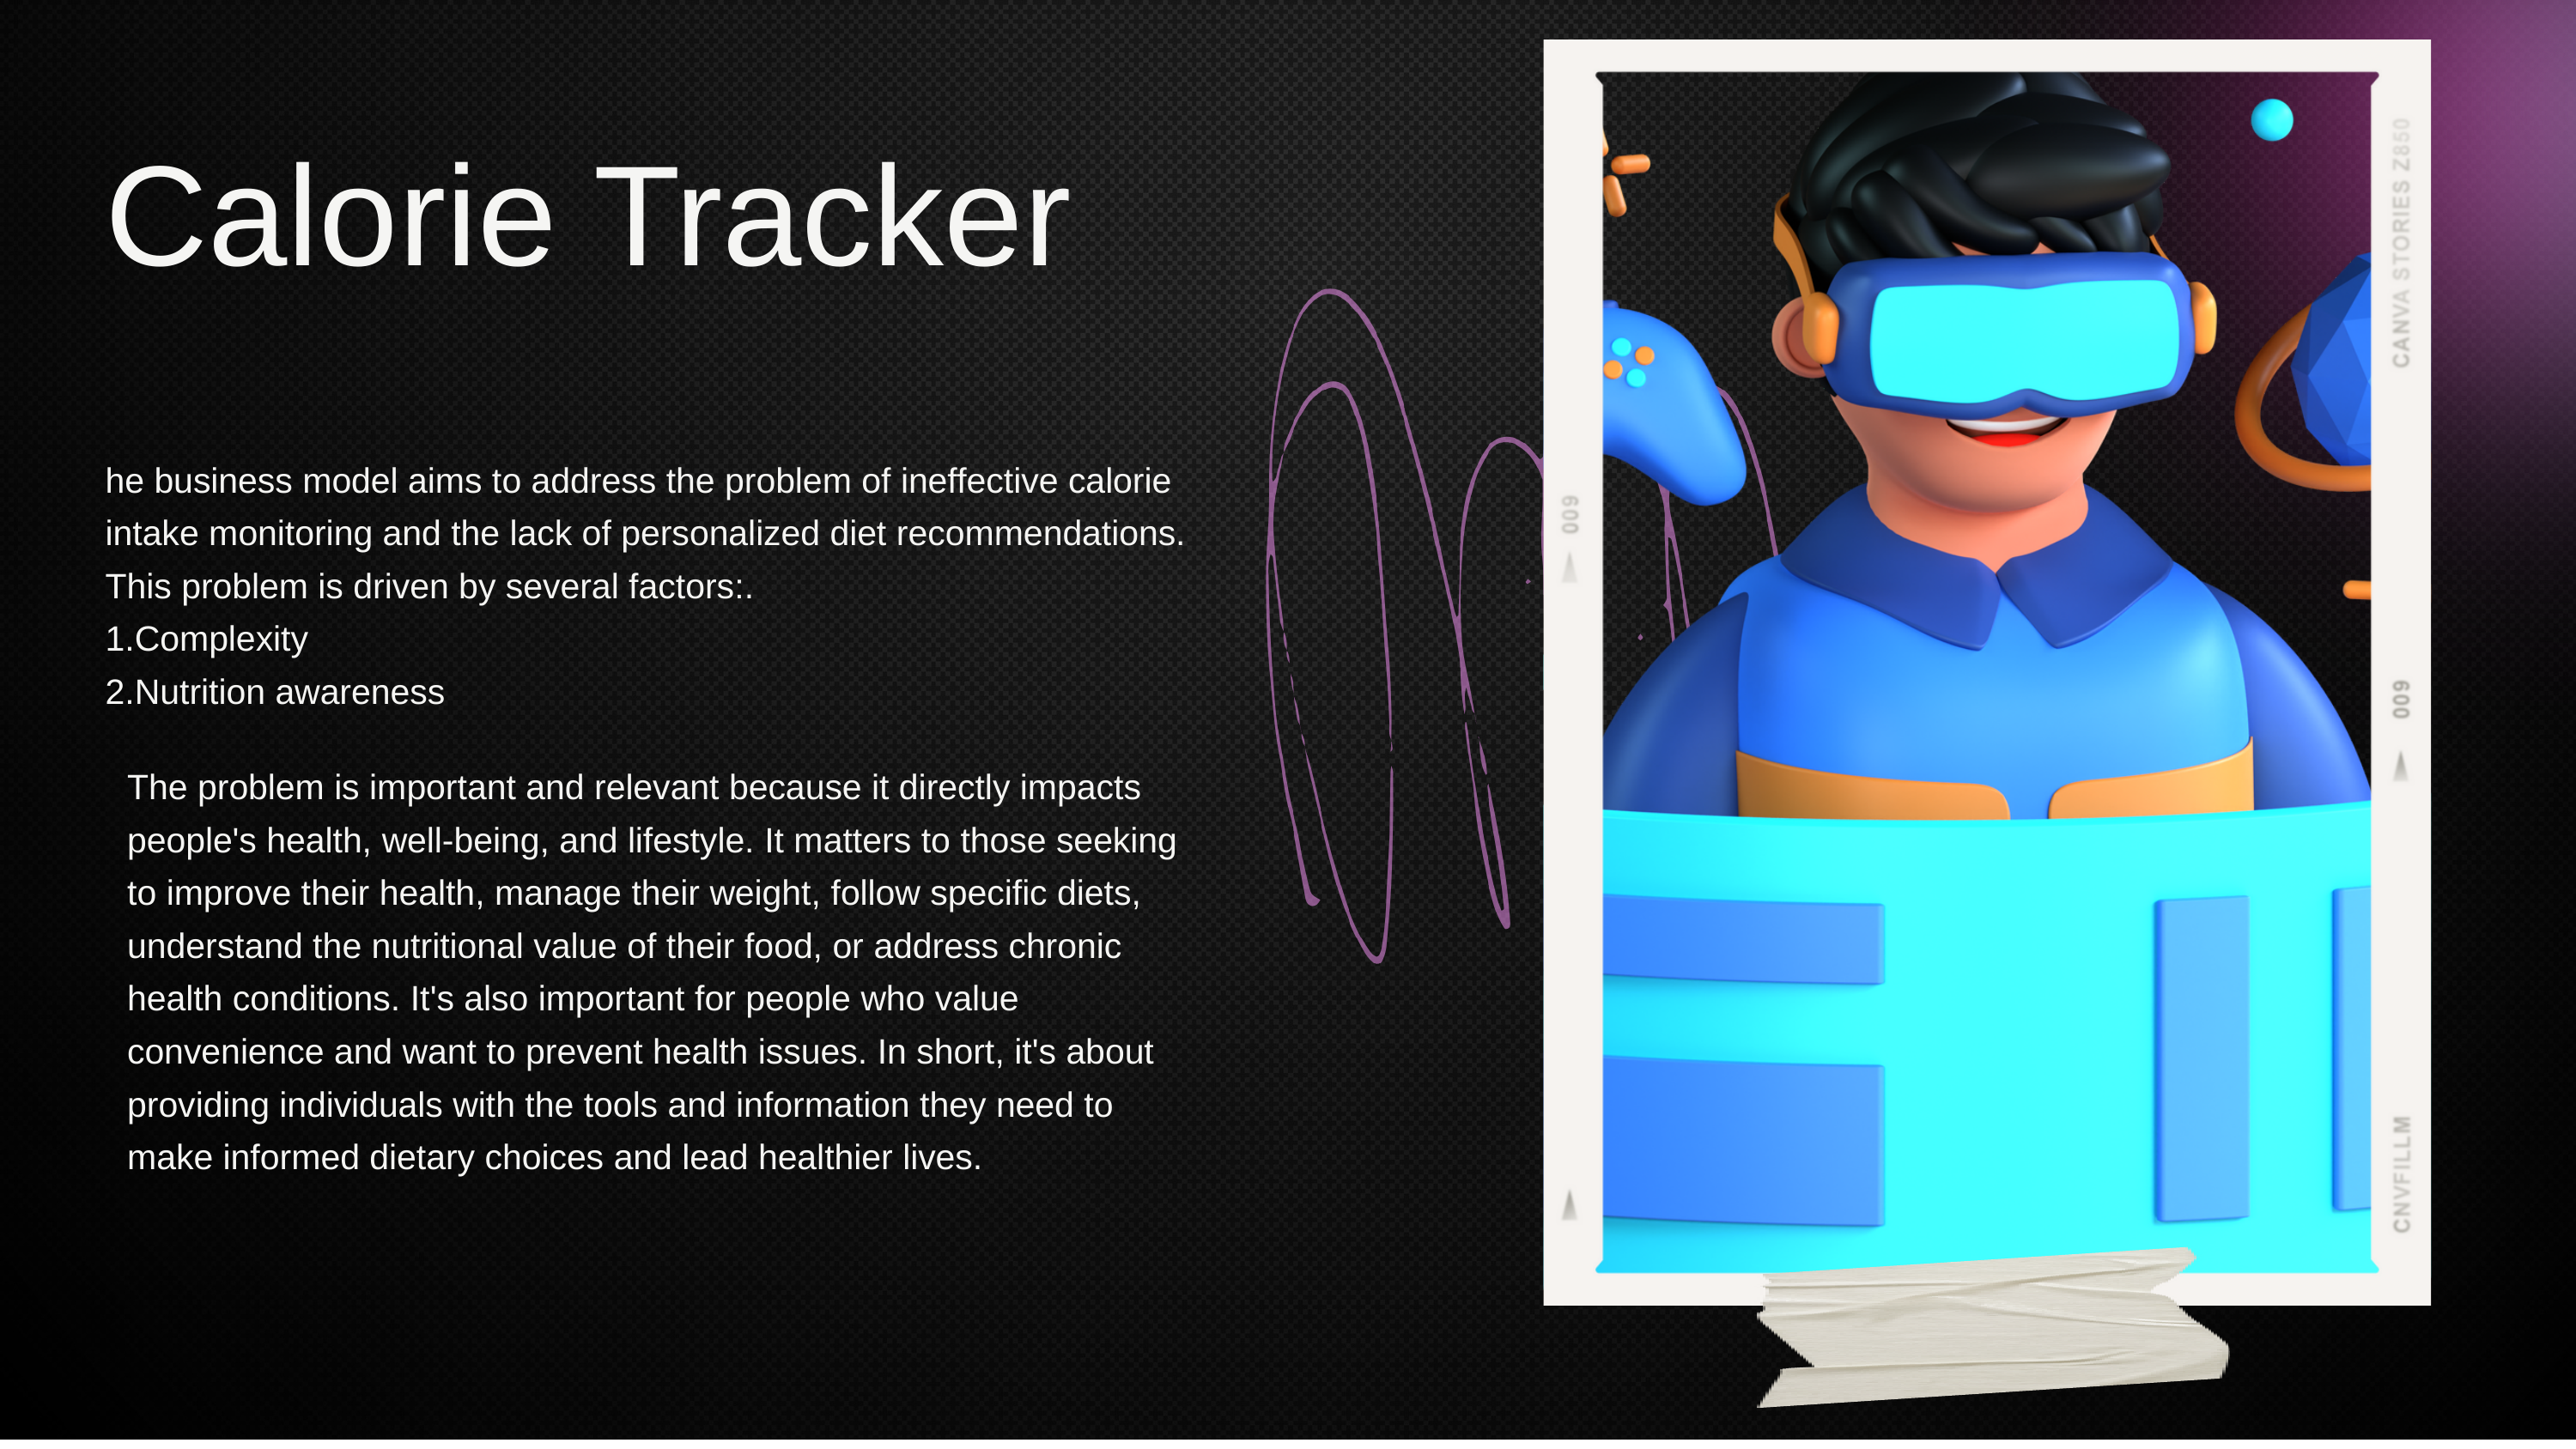

Calorie Tracker

he business model aims to address the problem of ineffective calorie intake monitoring and the lack of personalized diet recommendations. This problem is driven by several factors:.
1.Complexity
2.Nutrition awareness
The problem is important and relevant because it directly impacts people's health, well-being, and lifestyle. It matters to those seeking to improve their health, manage their weight, follow specific diets, understand the nutritional value of their food, or address chronic health conditions. It's also important for people who value convenience and want to prevent health issues. In short, it's about providing individuals with the tools and information they need to make informed dietary choices and lead healthier lives.